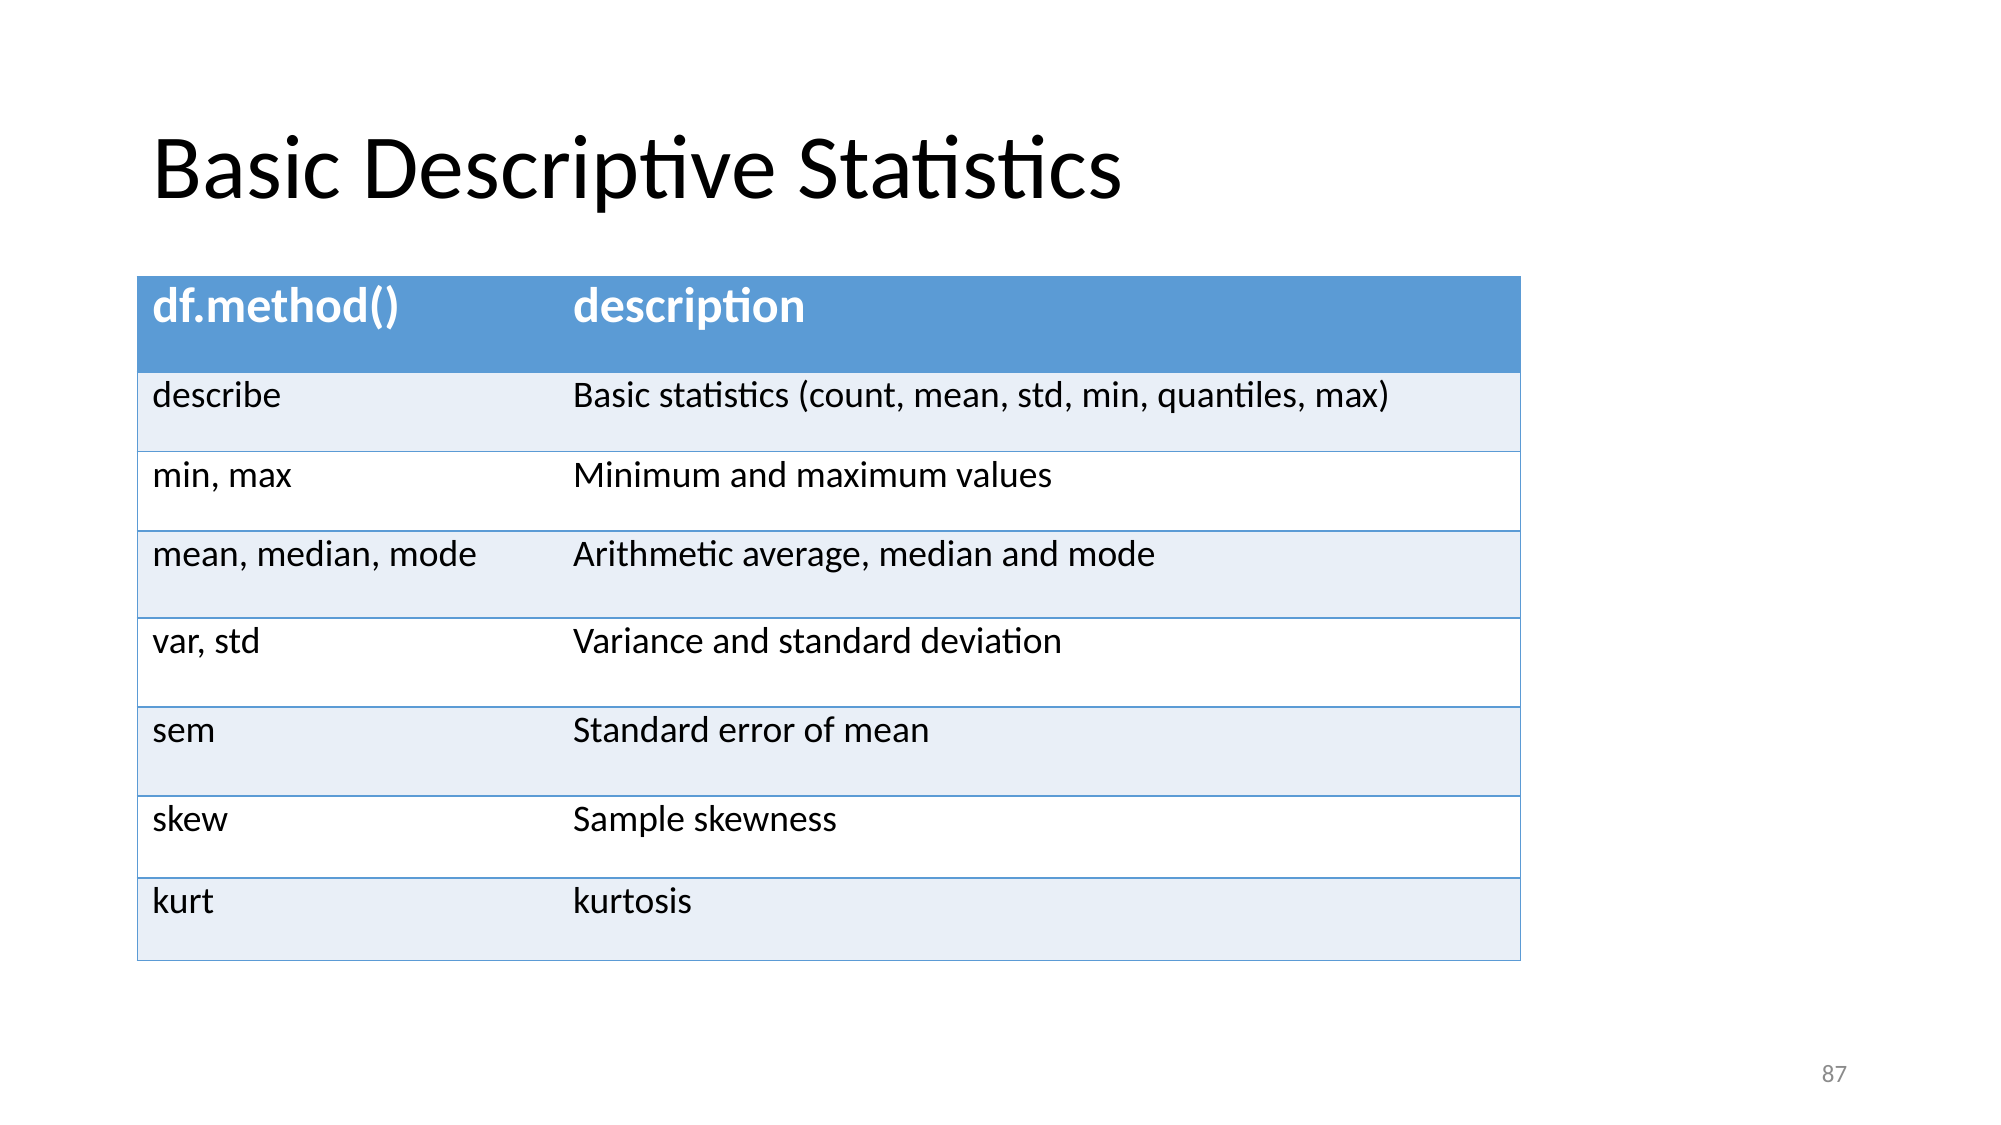

# Basic Descriptive Statistics
| df.method() | description |
| --- | --- |
| describe | Basic statistics (count, mean, std, min, quantiles, max) |
| min, max | Minimum and maximum values |
| mean, median, mode | Arithmetic average, median and mode |
| var, std | Variance and standard deviation |
| sem | Standard error of mean |
| skew | Sample skewness |
| kurt | kurtosis |
87